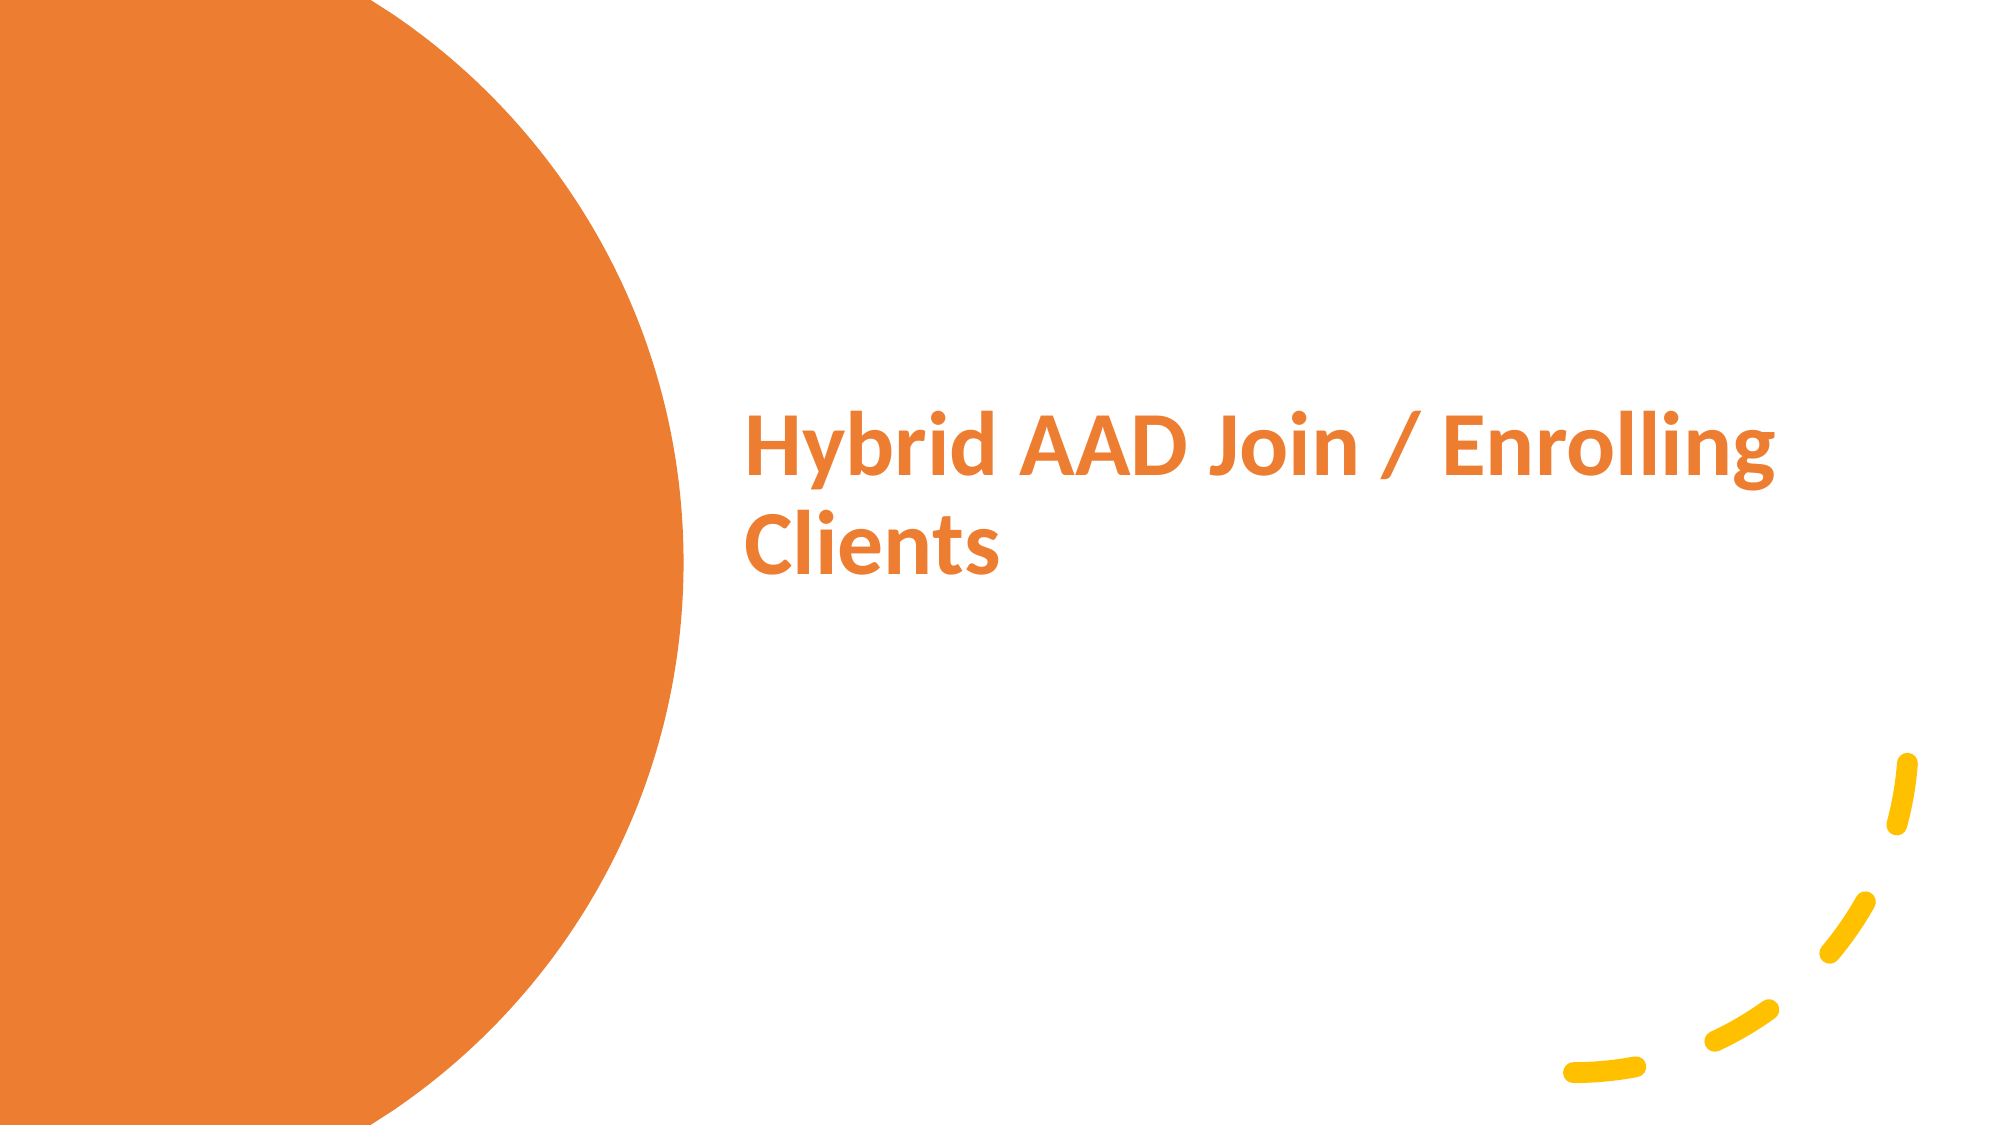

Hybrid AAD Join / Enrolling Clients

#